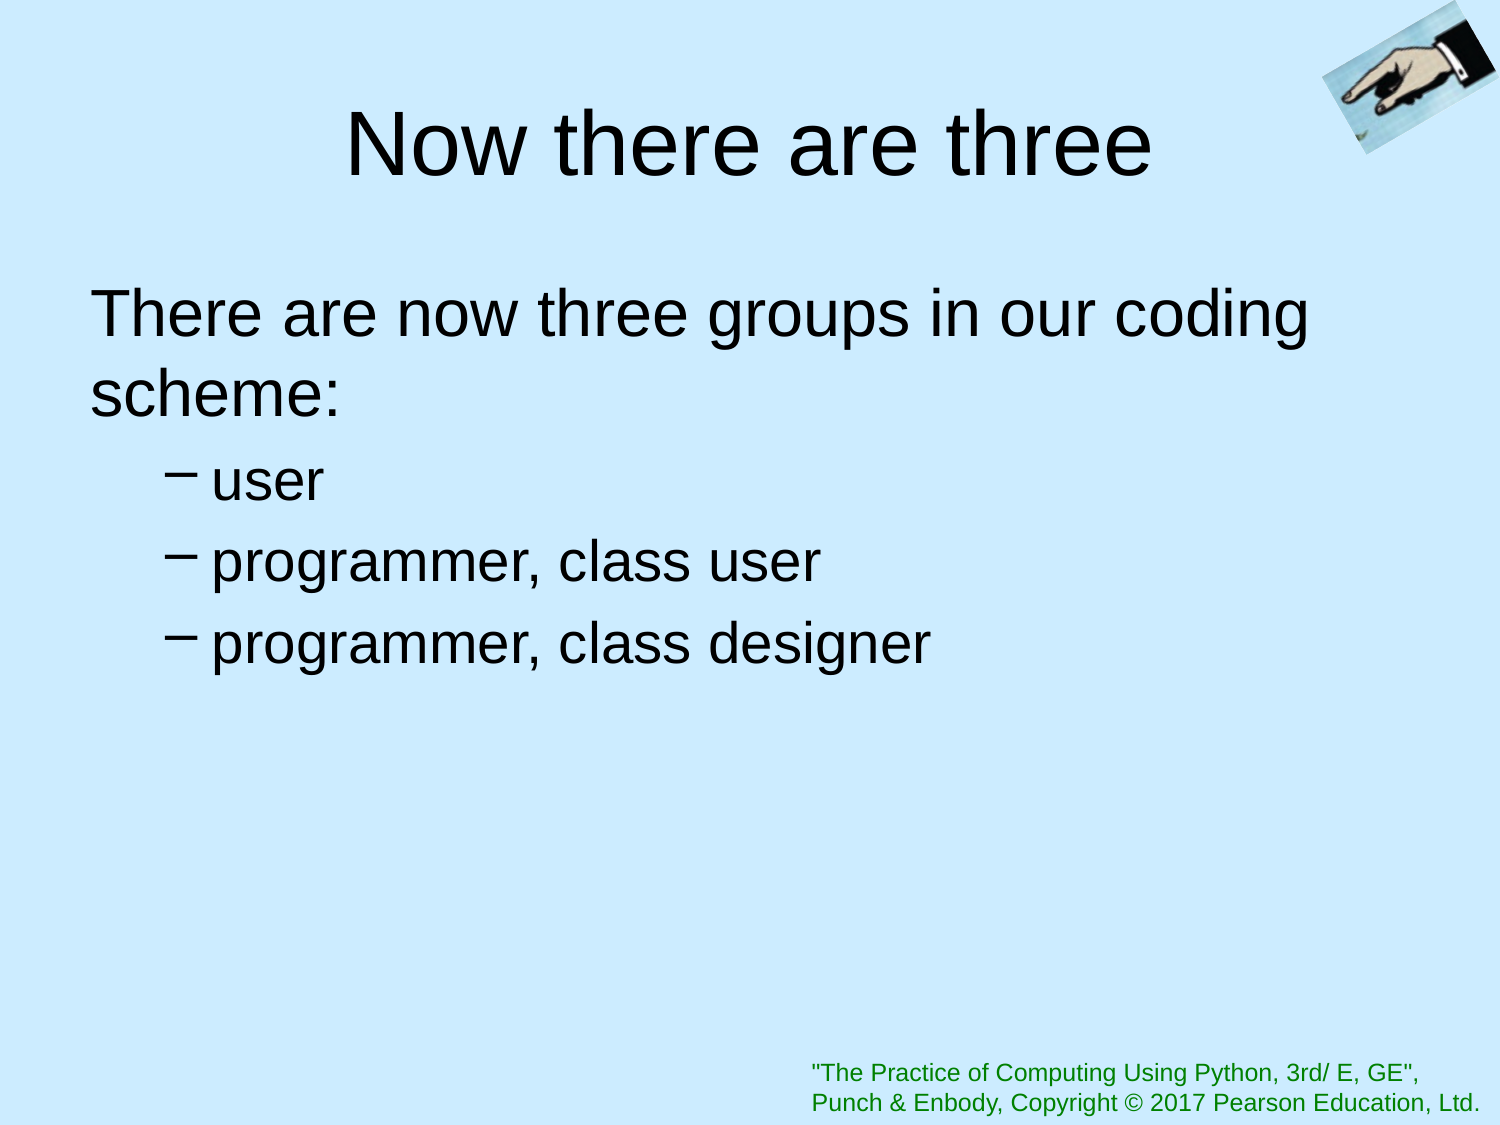

# Now there are three
There are now three groups in our coding scheme:
user
programmer, class user
programmer, class designer